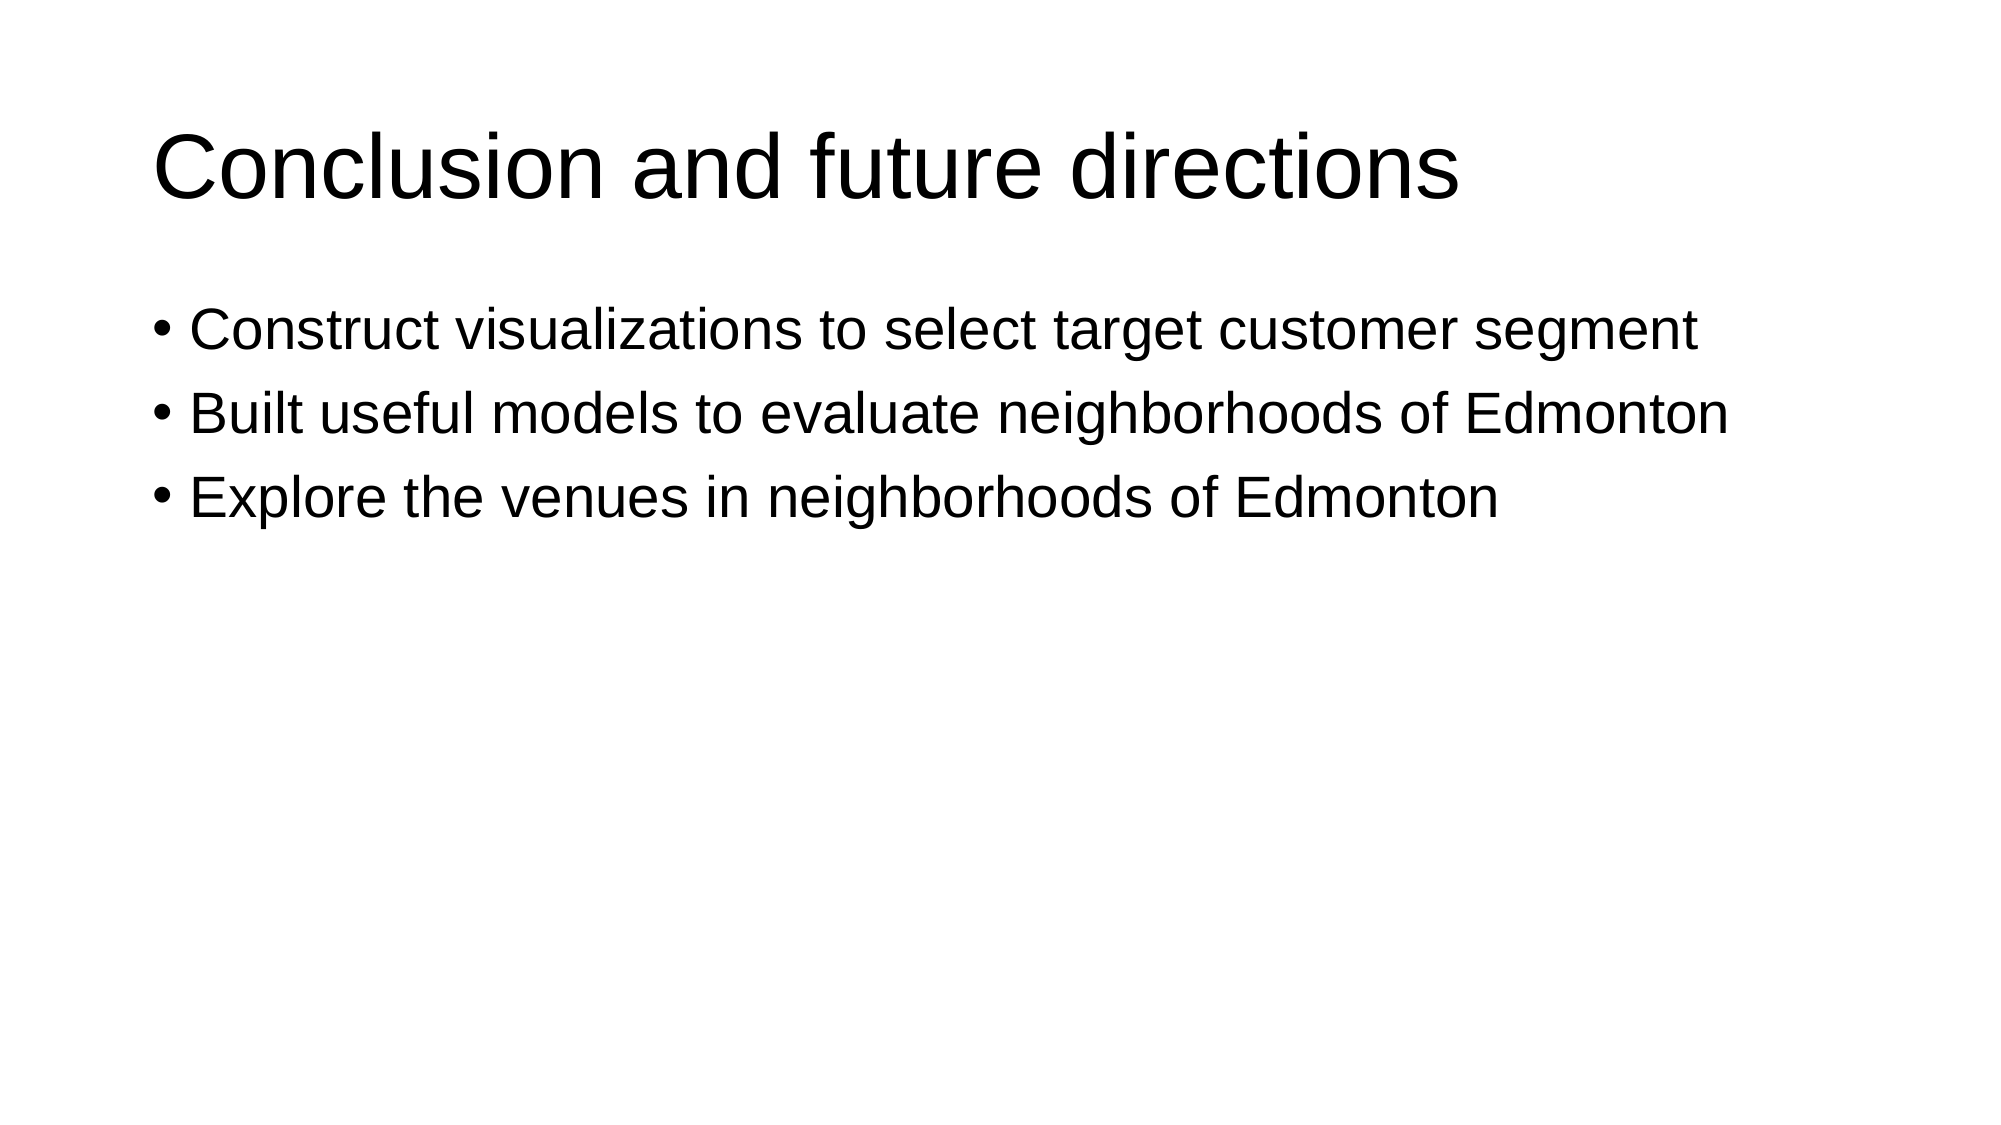

# Conclusion and future directions
Construct visualizations to select target customer segment
Built useful models to evaluate neighborhoods of Edmonton
Explore the venues in neighborhoods of Edmonton